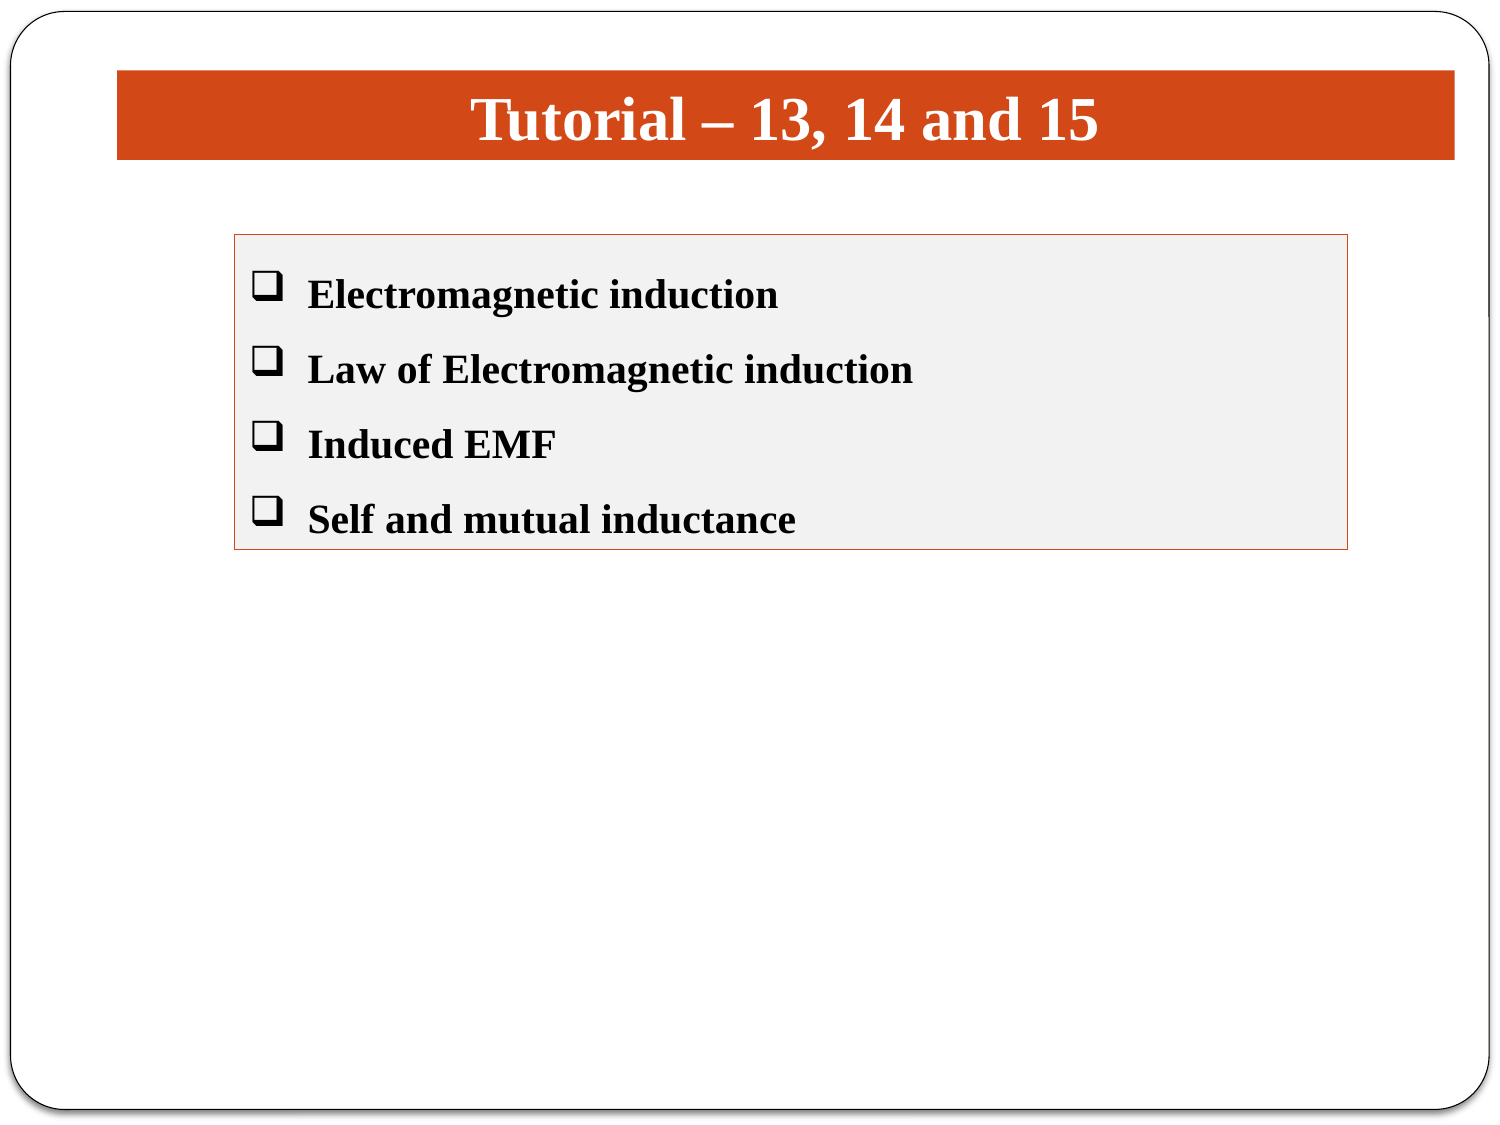

Tutorial – 13, 14 and 15
  Electromagnetic induction
  Law of Electromagnetic induction
  Induced EMF
  Self and mutual inductance